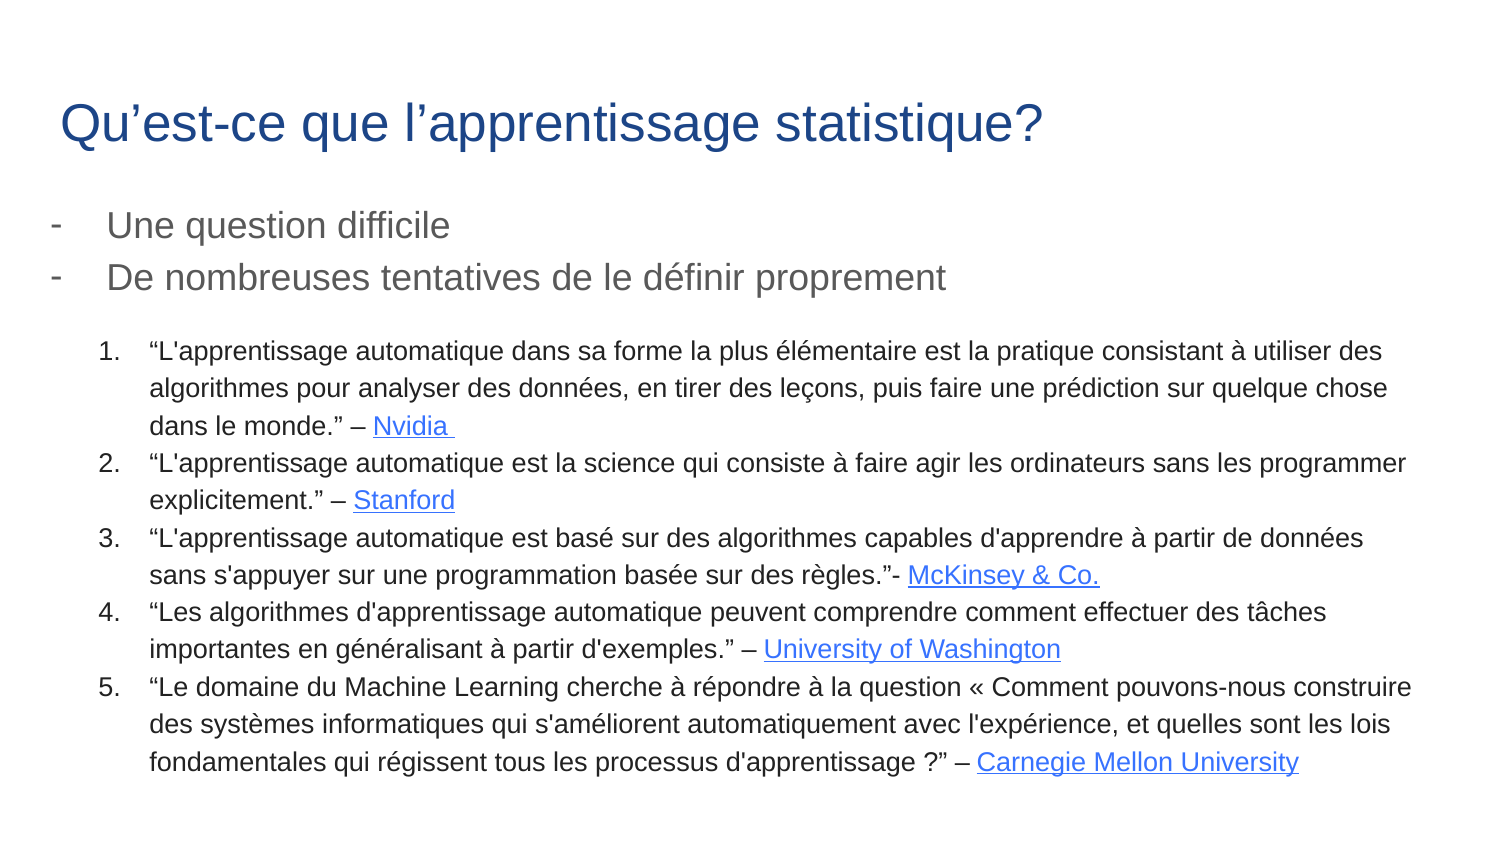

# Qu’est-ce que l’apprentissage statistique?

Une question difficile
De nombreuses tentatives de le définir proprement
“L'apprentissage automatique dans sa forme la plus élémentaire est la pratique consistant à utiliser des algorithmes pour analyser des données, en tirer des leçons, puis faire une prédiction sur quelque chose dans le monde.” – Nvidia
“L'apprentissage automatique est la science qui consiste à faire agir les ordinateurs sans les programmer explicitement.” – Stanford
“L'apprentissage automatique est basé sur des algorithmes capables d'apprendre à partir de données sans s'appuyer sur une programmation basée sur des règles.”- McKinsey & Co.
“Les algorithmes d'apprentissage automatique peuvent comprendre comment effectuer des tâches importantes en généralisant à partir d'exemples.” – University of Washington
“Le domaine du Machine Learning cherche à répondre à la question « Comment pouvons-nous construire des systèmes informatiques qui s'améliorent automatiquement avec l'expérience, et quelles sont les lois fondamentales qui régissent tous les processus d'apprentissage ?” – Carnegie Mellon University